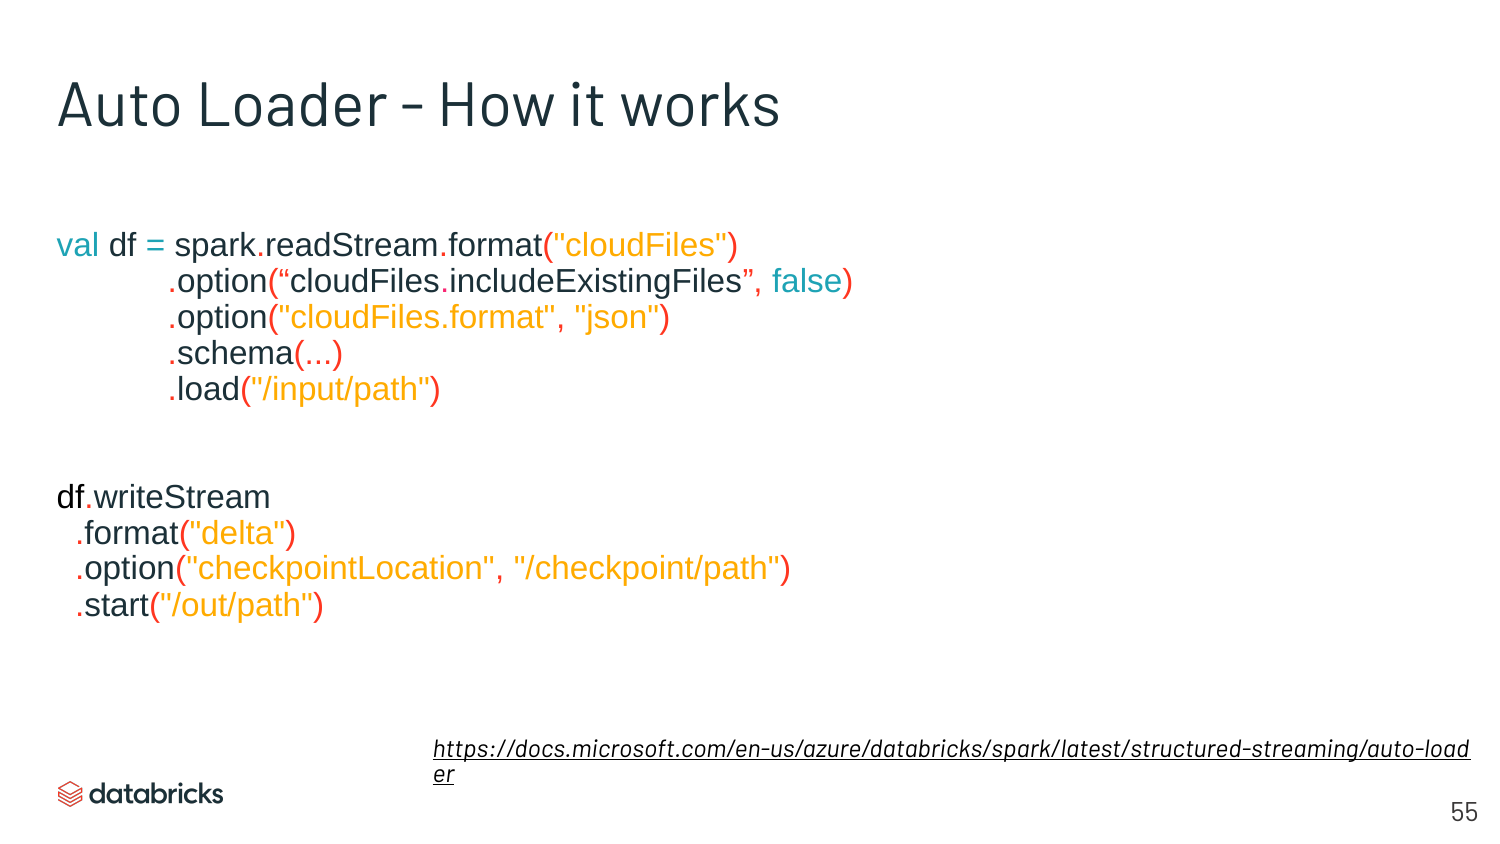

# Auto Loader - How it works

val df = spark.readStream.format("cloudFiles")
            .option(“cloudFiles.includeExistingFiles”, false)
            .option("cloudFiles.format", "json")
            .schema(...)
            .load("/input/path")

df.writeStream
  .format("delta")
  .option("checkpointLocation", "/checkpoint/path")
  .start("/out/path")
https://docs.microsoft.com/en-us/azure/databricks/spark/latest/structured-streaming/auto-loader
55